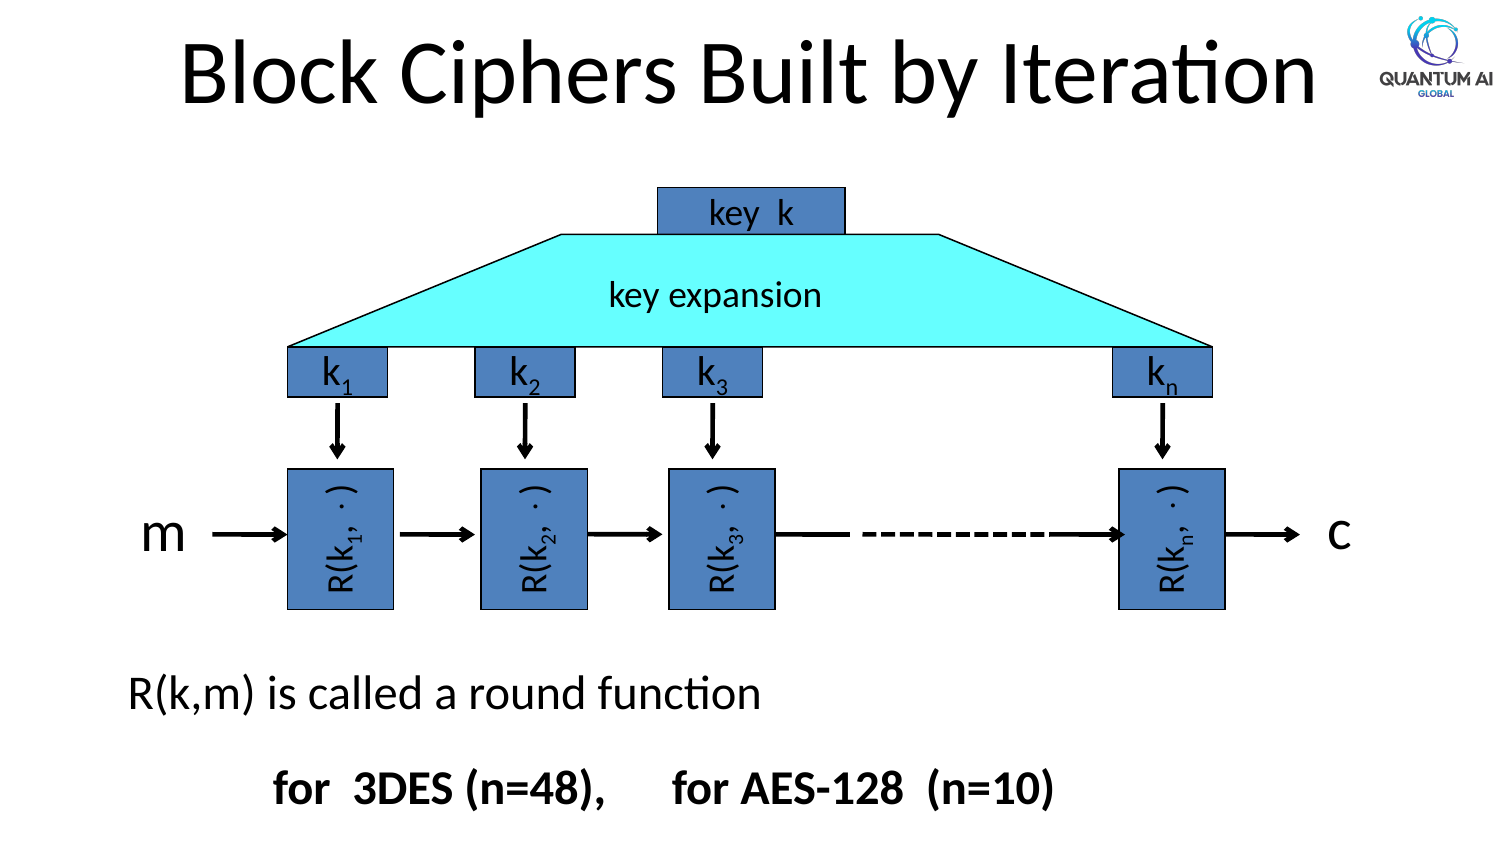

# Block Ciphers Built by Iteration
key  k

key expansion
k1
k2
k3
kn
c
R(k1, ⋅)
R(k2, ⋅)
R(k3, ⋅)
R(kn, ⋅)
m
R(k,m) is called a round function
		for  3DES (n=48),      for AES-128  (n=10)